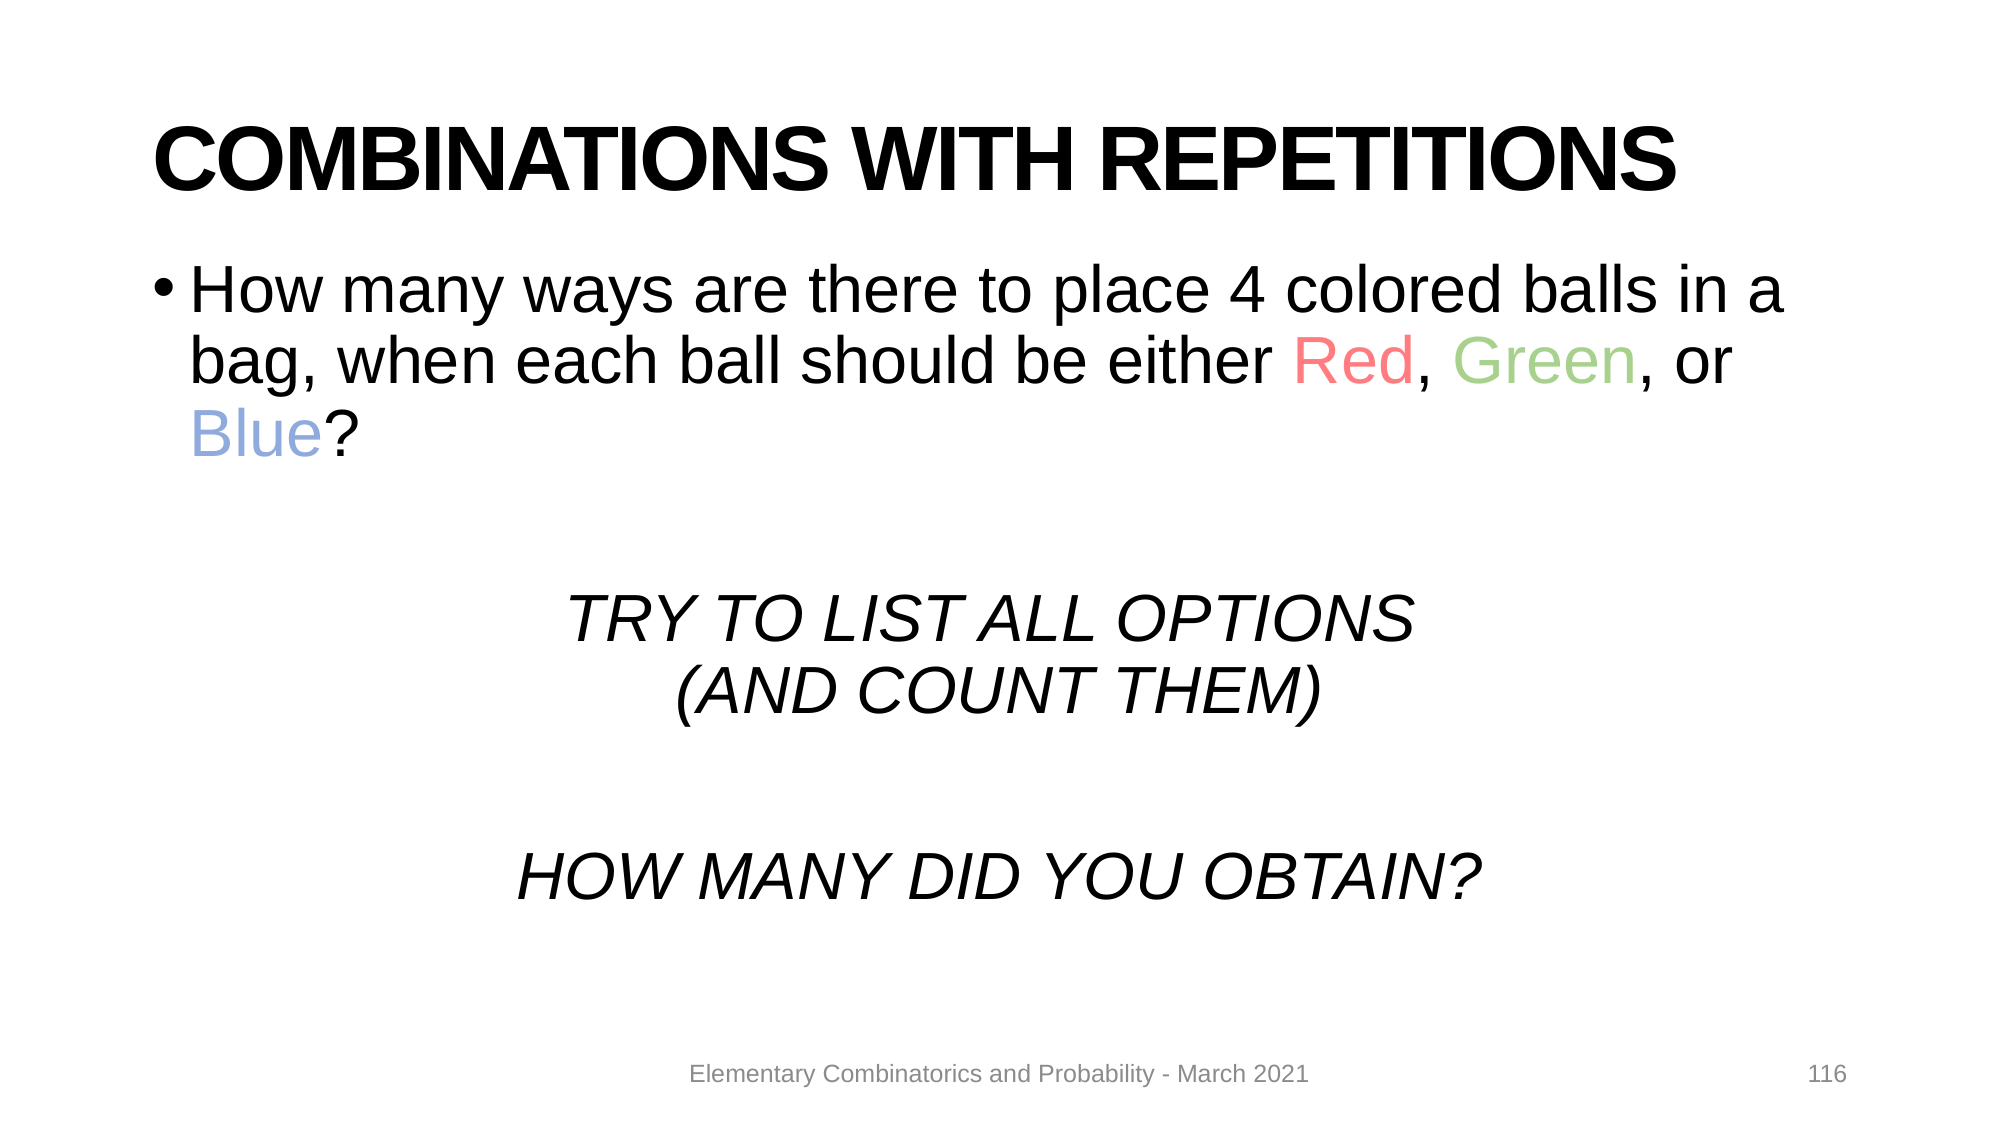

# Combinations with repetitions
How many ways are there to place 4 colored balls in a bag, when each ball should be either Red, Green, or Blue?

TRY TO LIST ALL OPTIONS
(AND COUNT THEM)

HOW MANY DID YOU OBTAIN?

Elementary Combinatorics and Probability - March 2021
116